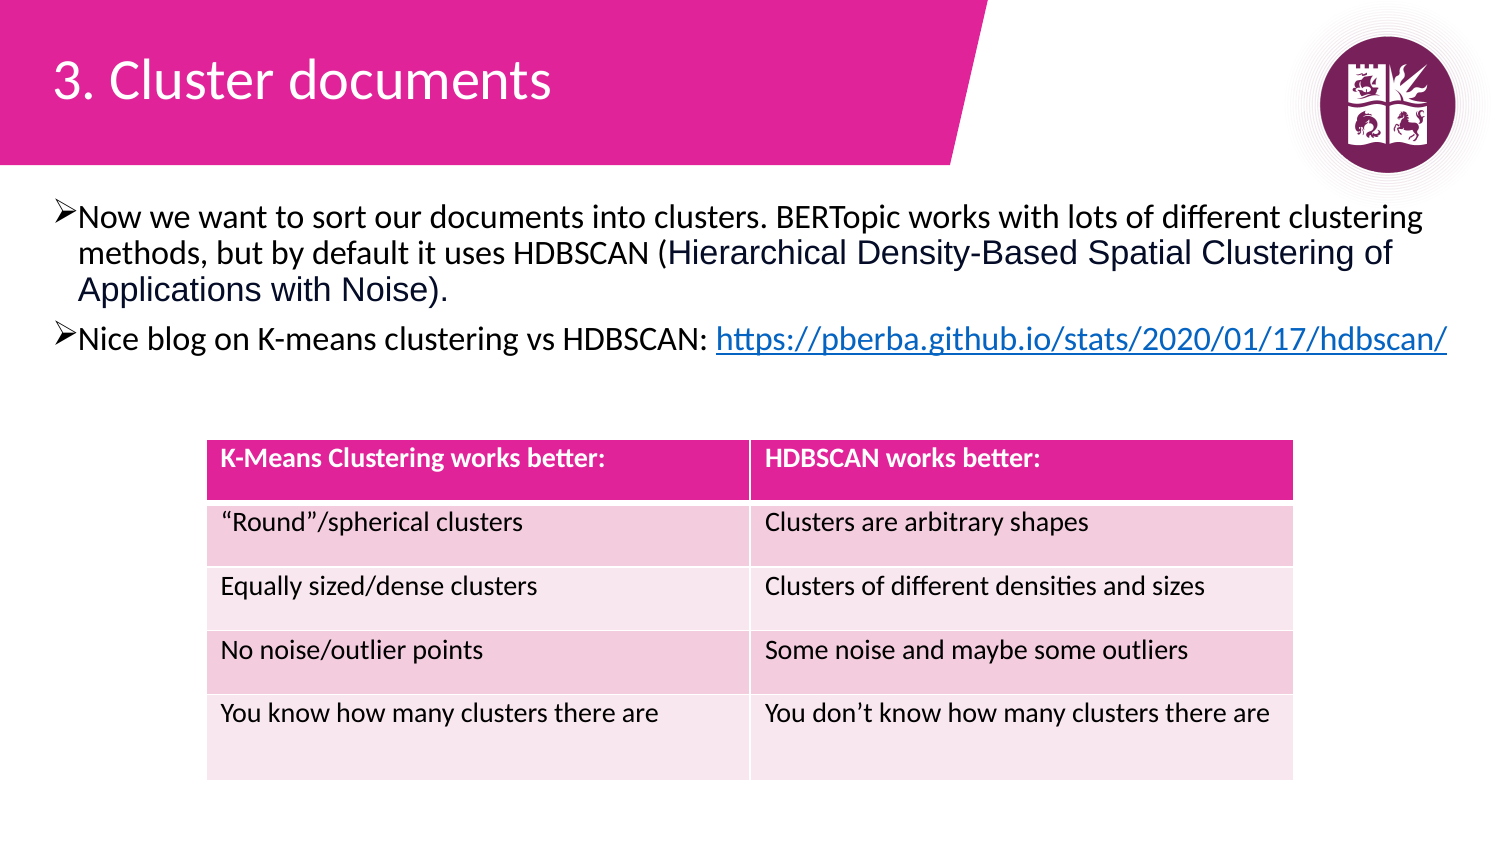

# 3. Cluster documents
Now we want to sort our documents into clusters. BERTopic works with lots of different clustering methods, but by default it uses HDBSCAN (Hierarchical Density-Based Spatial Clustering of Applications with Noise).
Nice blog on K-means clustering vs HDBSCAN: https://pberba.github.io/stats/2020/01/17/hdbscan/
| K-Means Clustering works better: | HDBSCAN works better: |
| --- | --- |
| “Round”/spherical clusters | Clusters are arbitrary shapes |
| Equally sized/dense clusters | Clusters of different densities and sizes |
| No noise/outlier points | Some noise and maybe some outliers |
| You know how many clusters there are | You don’t know how many clusters there are |